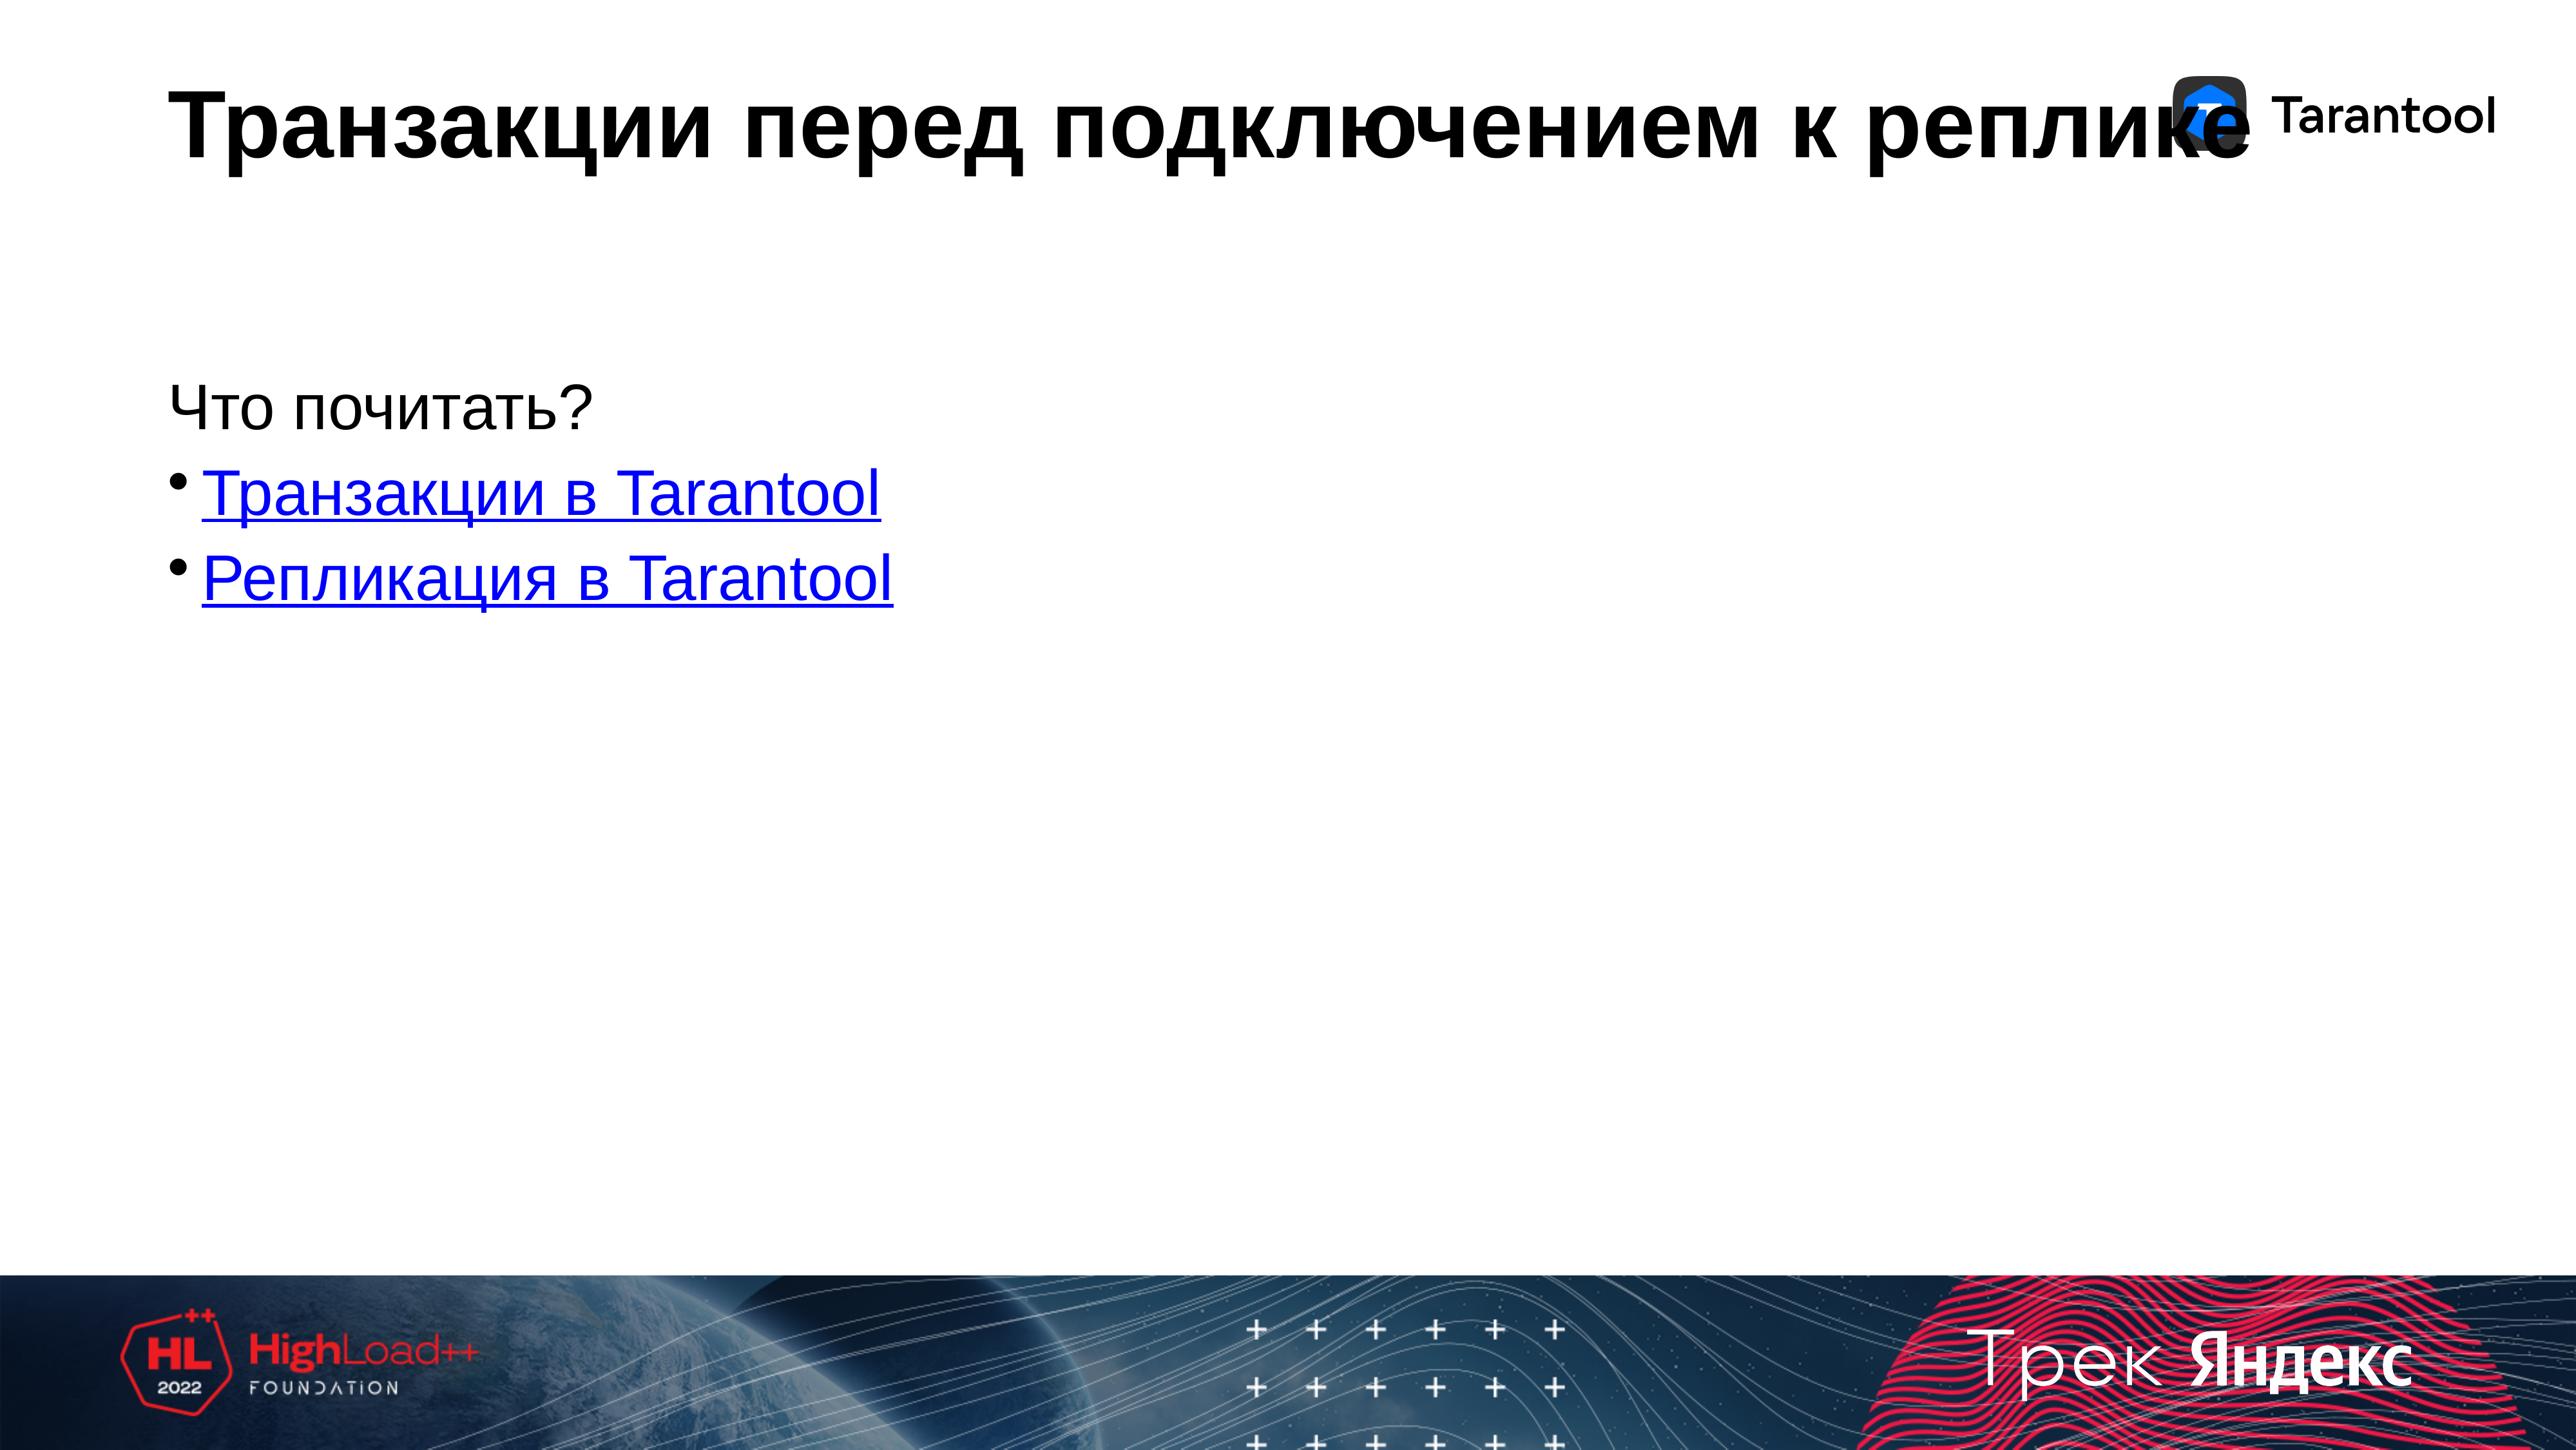

# Транзакции перед подключением к реплике
Что почитать?
Транзакции в Tarantool
Репликация в Tarantool